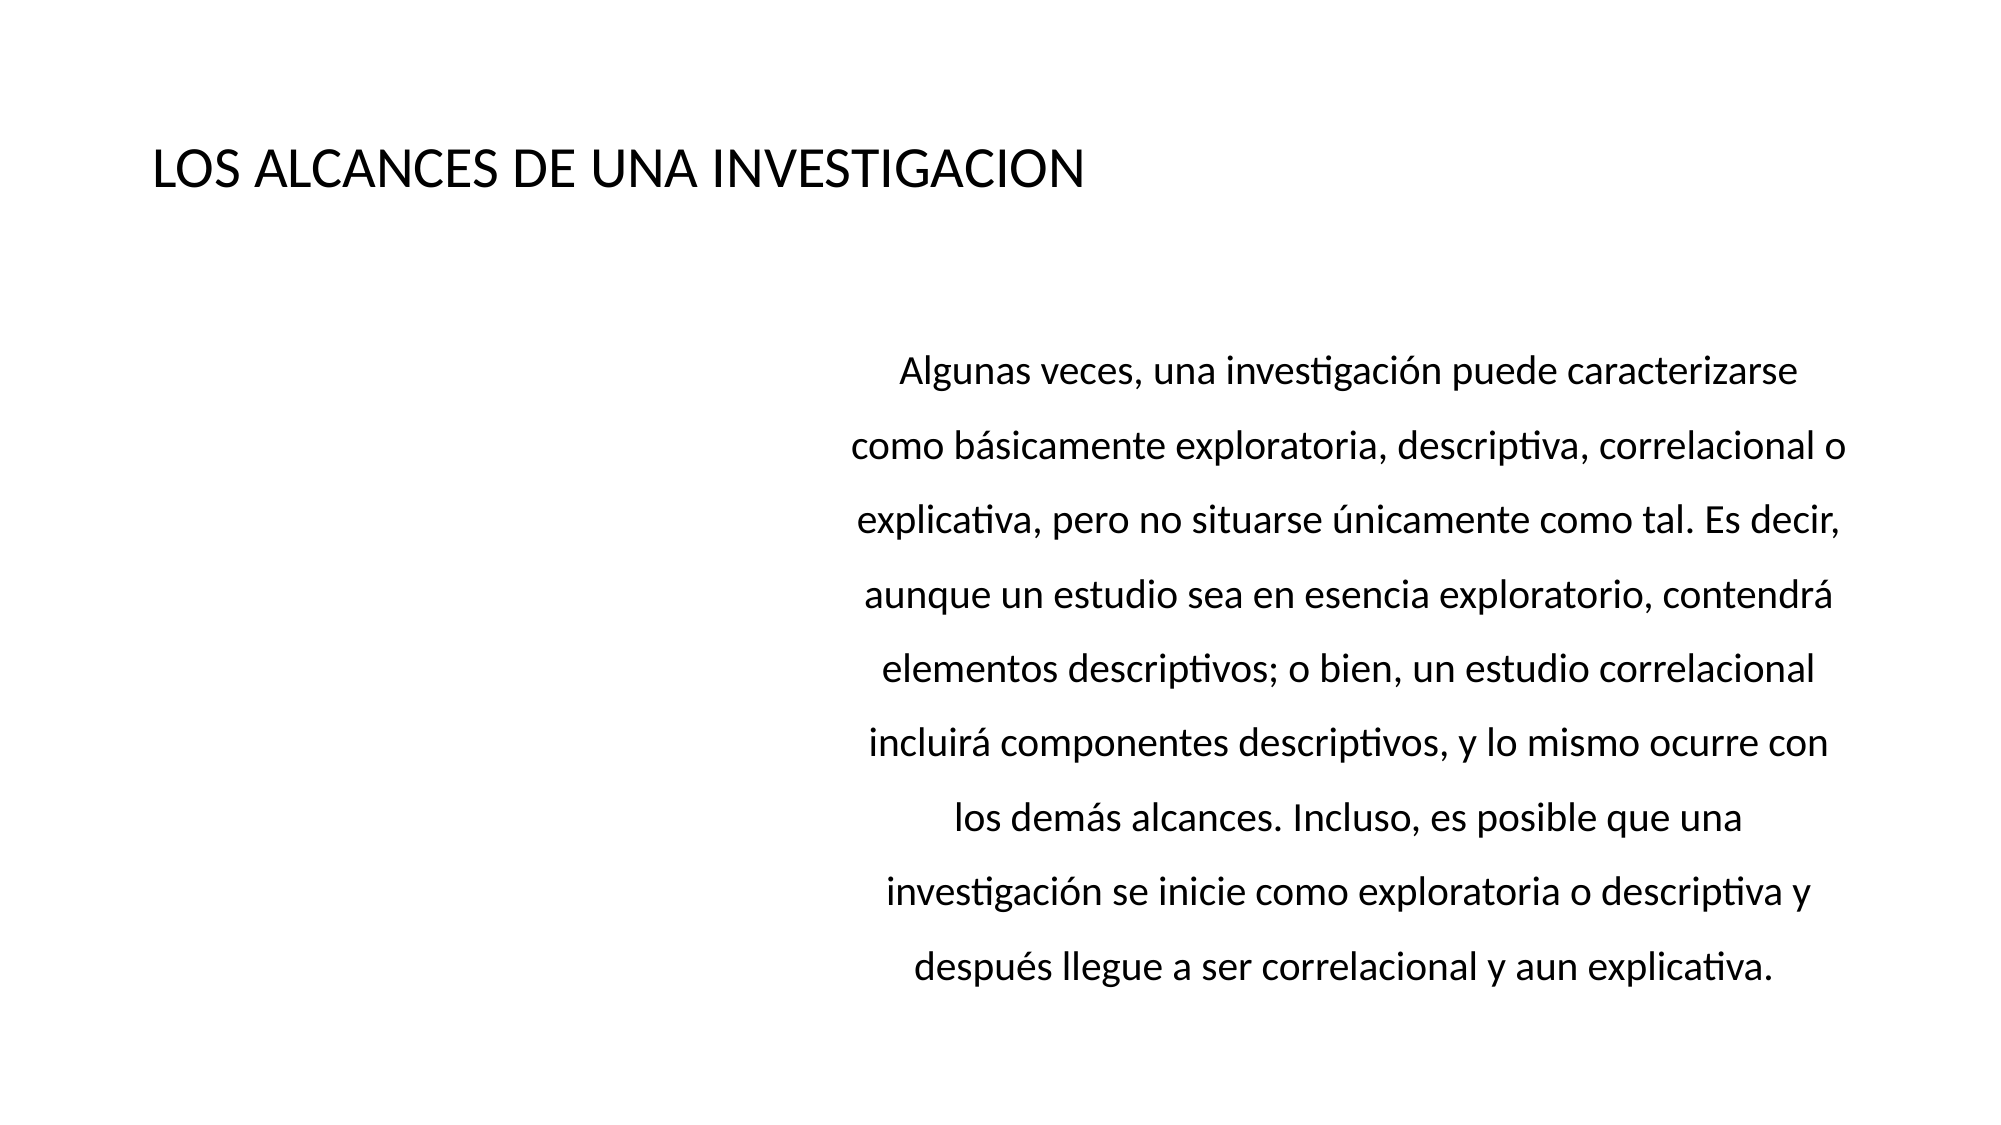

# LOS ALCANCES DE UNA INVESTIGACION
Algunas veces, una investigación puede caracterizarse como básicamente exploratoria, descriptiva, correlacional o explicativa, pero no situarse únicamente como tal. Es decir, aunque un estudio sea en esencia exploratorio, contendrá elementos descriptivos; o bien, un estudio correlacional incluirá componentes descriptivos, y lo mismo ocurre con los demás alcances. Incluso, es posible que una investigación se inicie como exploratoria o descriptiva y después llegue a ser correlacional y aun explicativa.